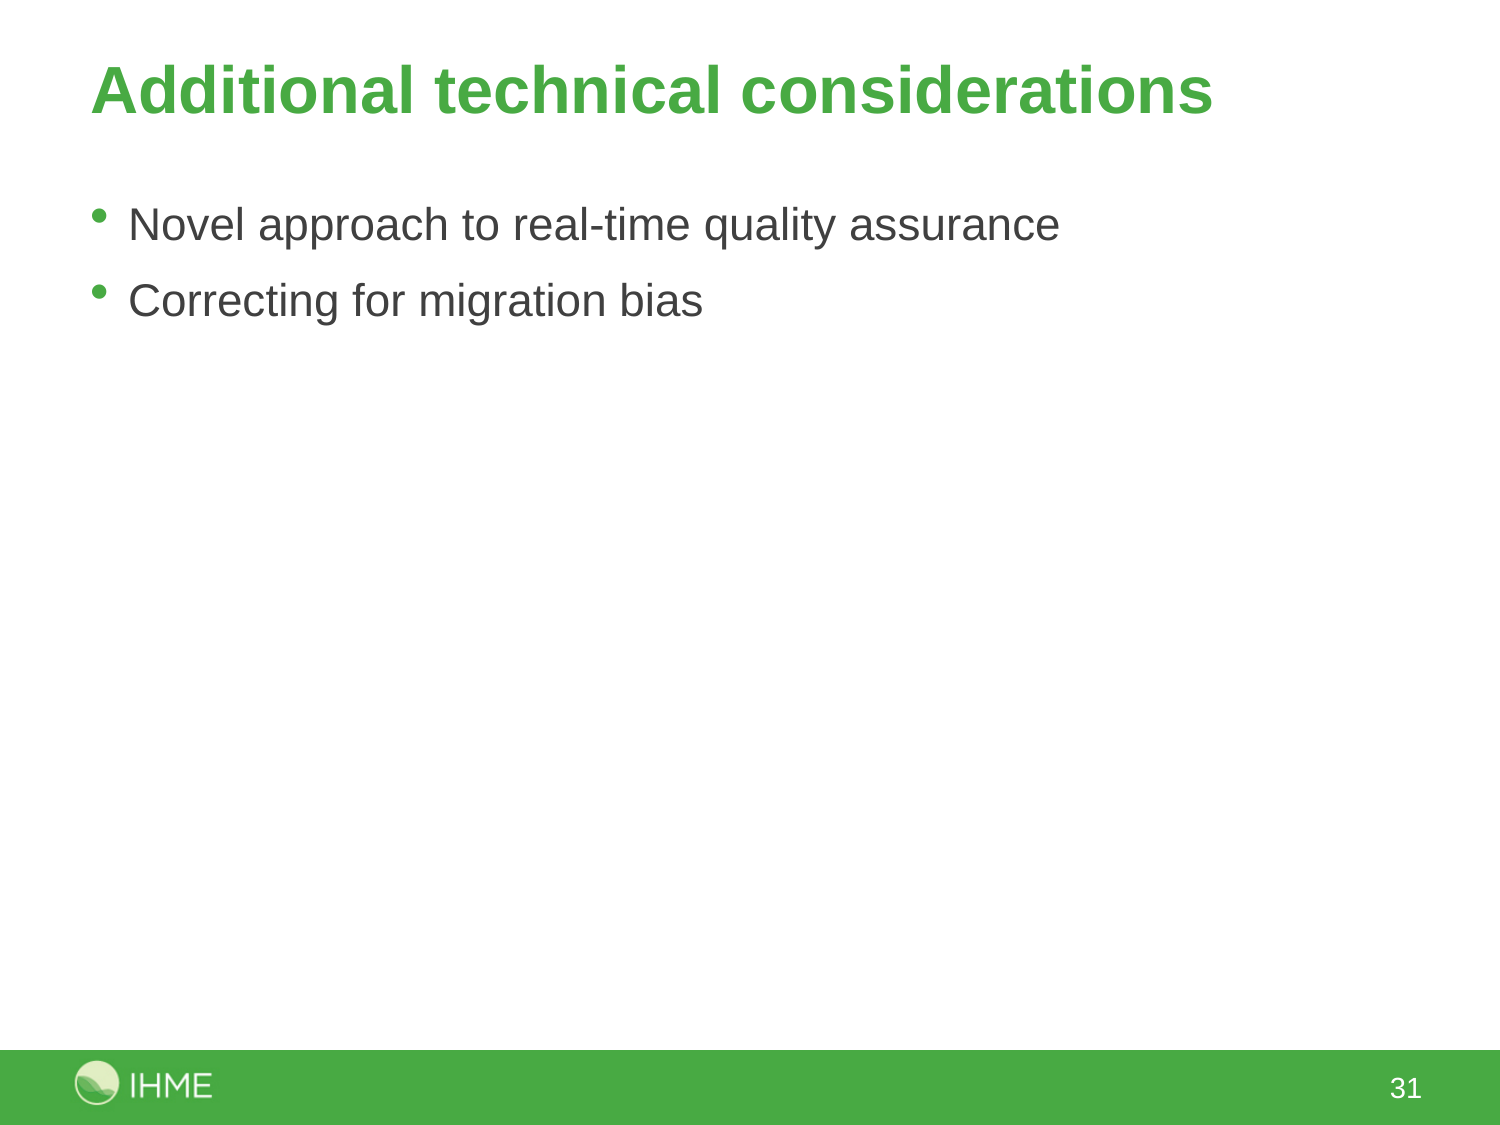

# Additional technical considerations
Novel approach to real-time quality assurance
Correcting for migration bias
31